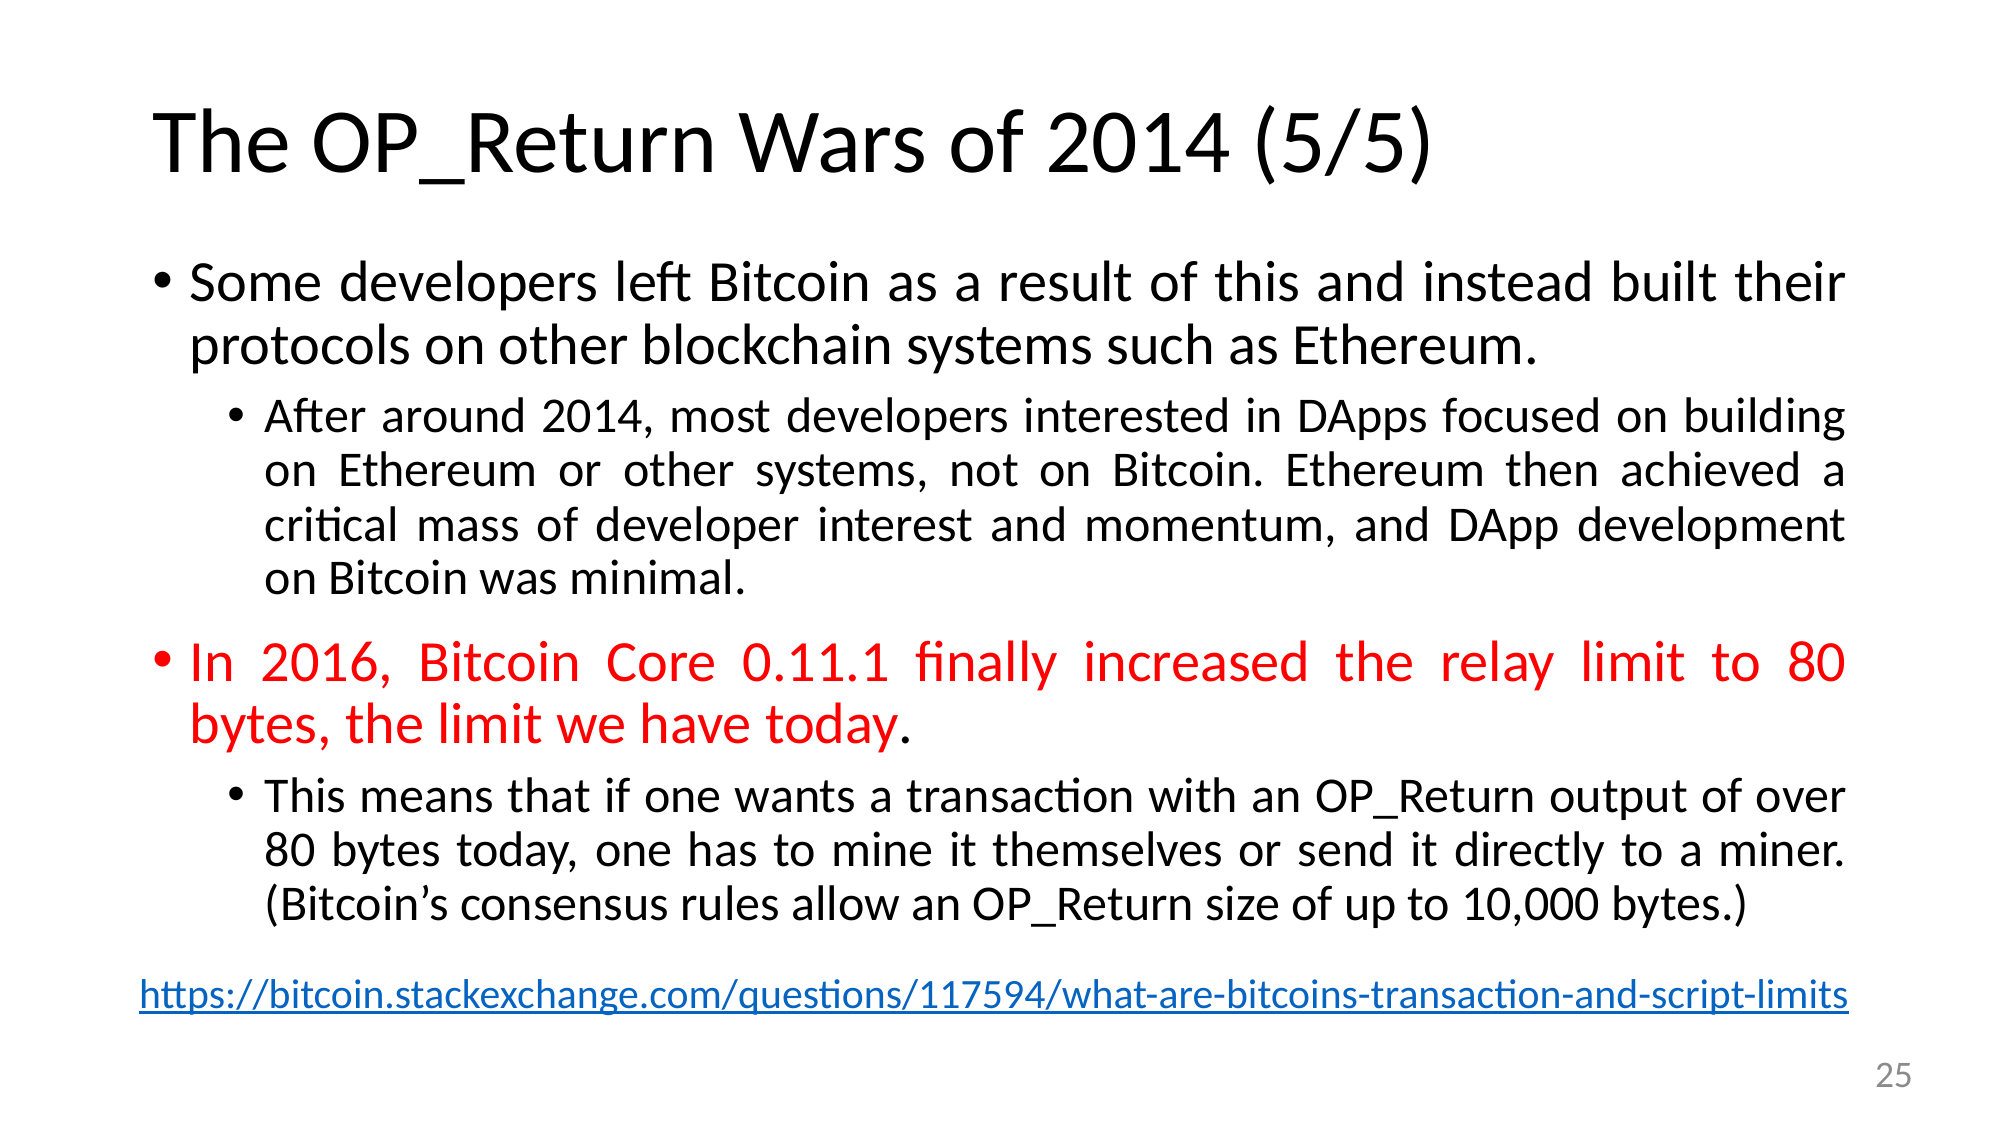

# The OP_Return Wars of 2014 (5/5)
Some developers left Bitcoin as a result of this and instead built their protocols on other blockchain systems such as Ethereum.
After around 2014, most developers interested in DApps focused on building on Ethereum or other systems, not on Bitcoin. Ethereum then achieved a critical mass of developer interest and momentum, and DApp development on Bitcoin was minimal.
In 2016, Bitcoin Core 0.11.1 finally increased the relay limit to 80 bytes, the limit we have today.
This means that if one wants a transaction with an OP_Return output of over 80 bytes today, one has to mine it themselves or send it directly to a miner. (Bitcoin’s consensus rules allow an OP_Return size of up to 10,000 bytes.)
https://bitcoin.stackexchange.com/questions/117594/what-are-bitcoins-transaction-and-script-limits
25